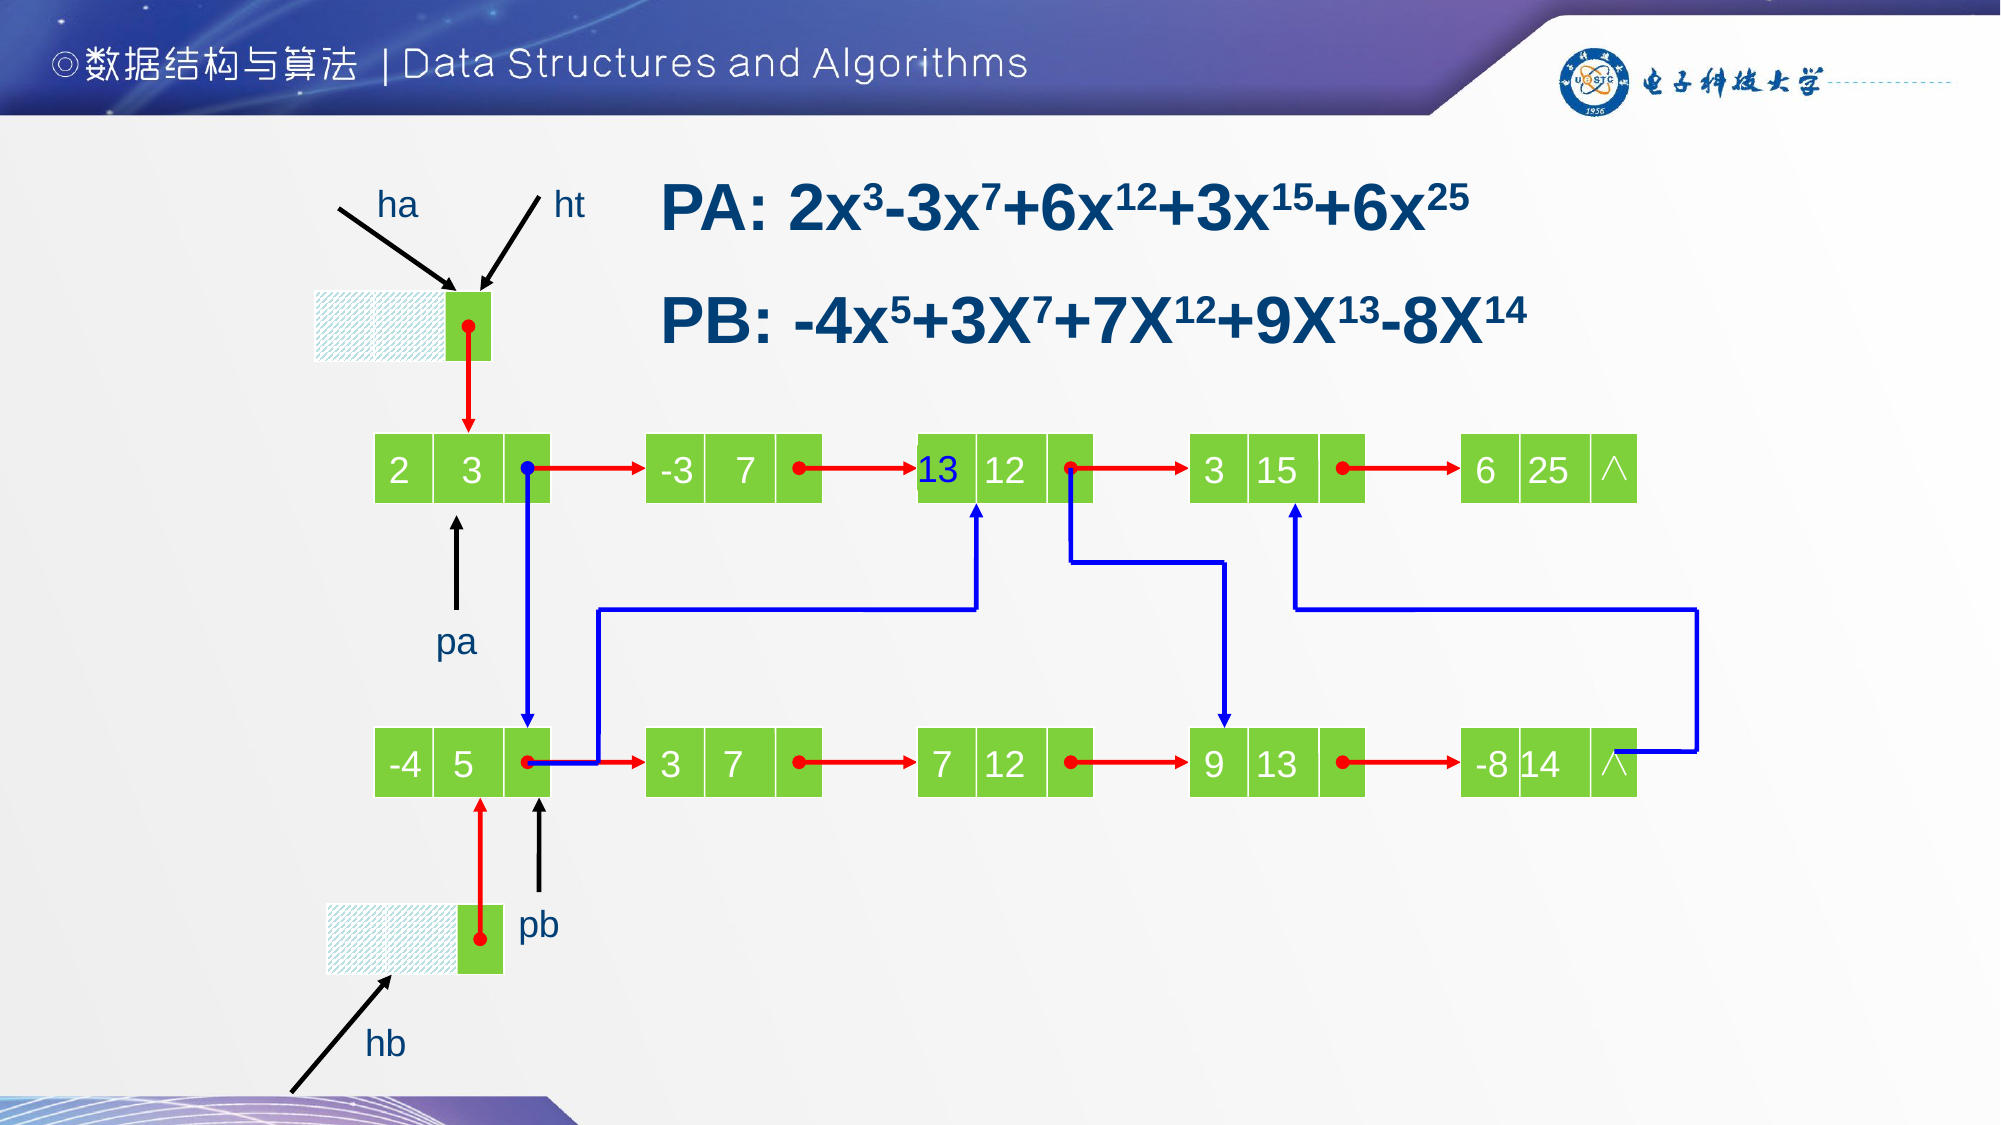

PA: 2x3-3x7+6x12+3x15+6x25
PB: -4x5+3X7+7X12+9X13-8X14
ht

ha

2     3

-3    7

6   12

3   15

6   25

13

pa
-4   5

3    7

7   12

9   13

-8 14

pb

hb